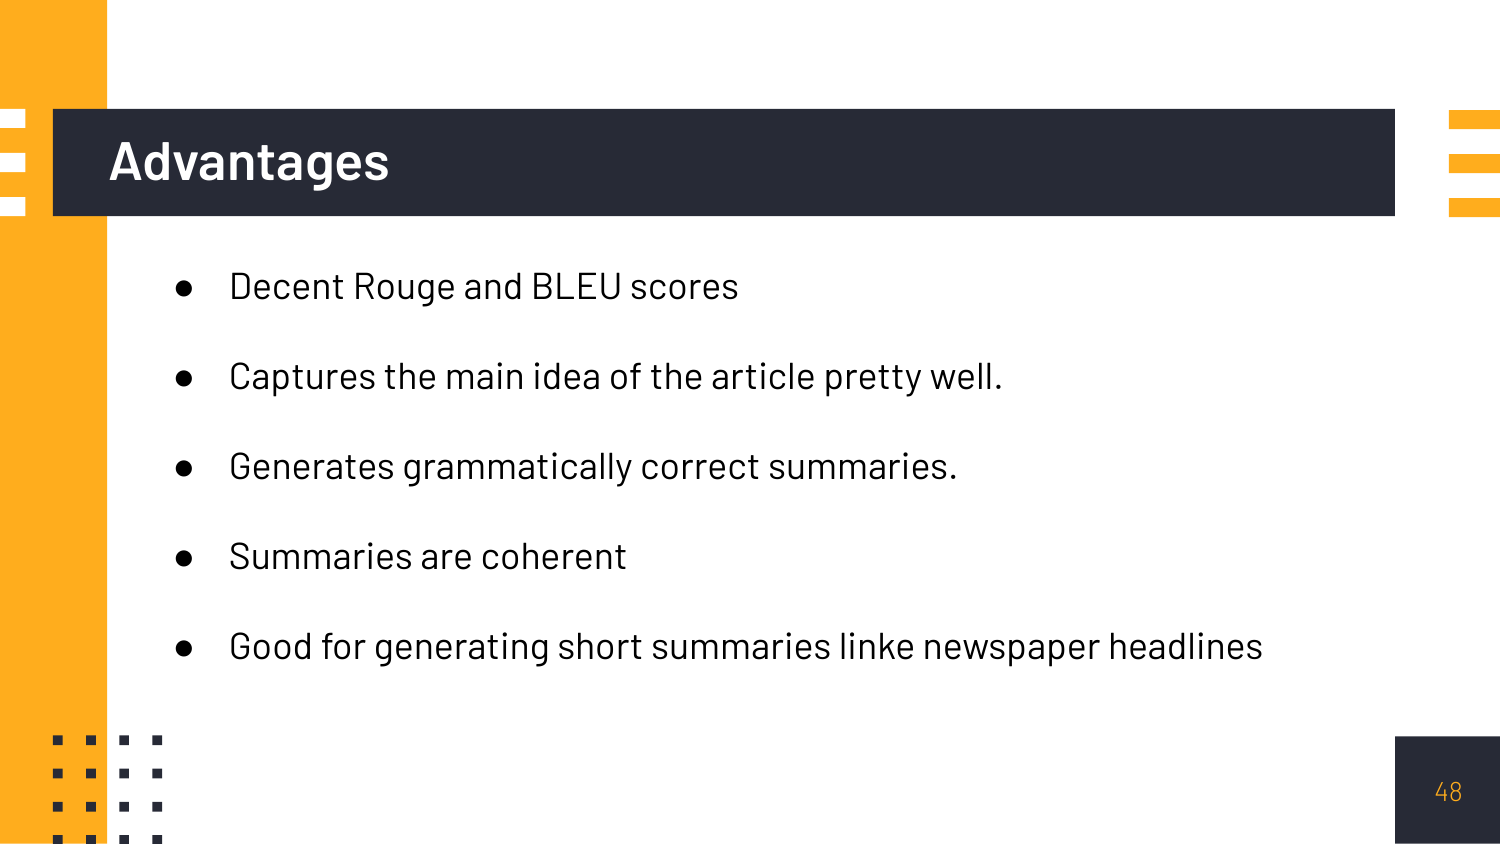

# Advantages

Decent Rouge and BLEU scores

Captures the main idea of the article pretty well.

Generates grammatically correct summaries.

Summaries are coherent

Good for generating short summaries linke newspaper headlines

48